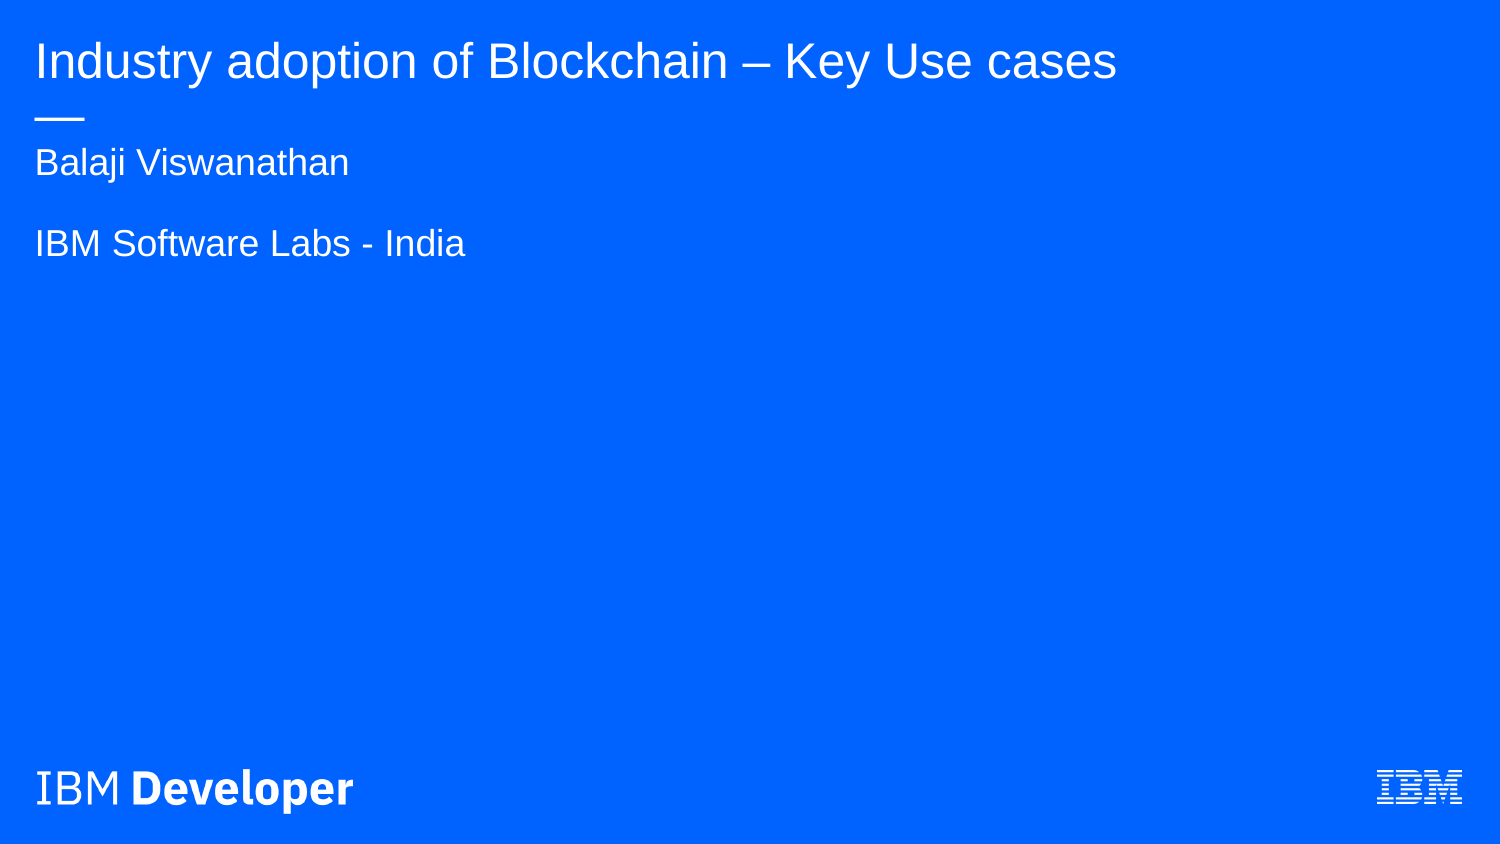

# Industry adoption of Blockchain – Key Use cases — Balaji Viswanathan IBM Software Labs - India